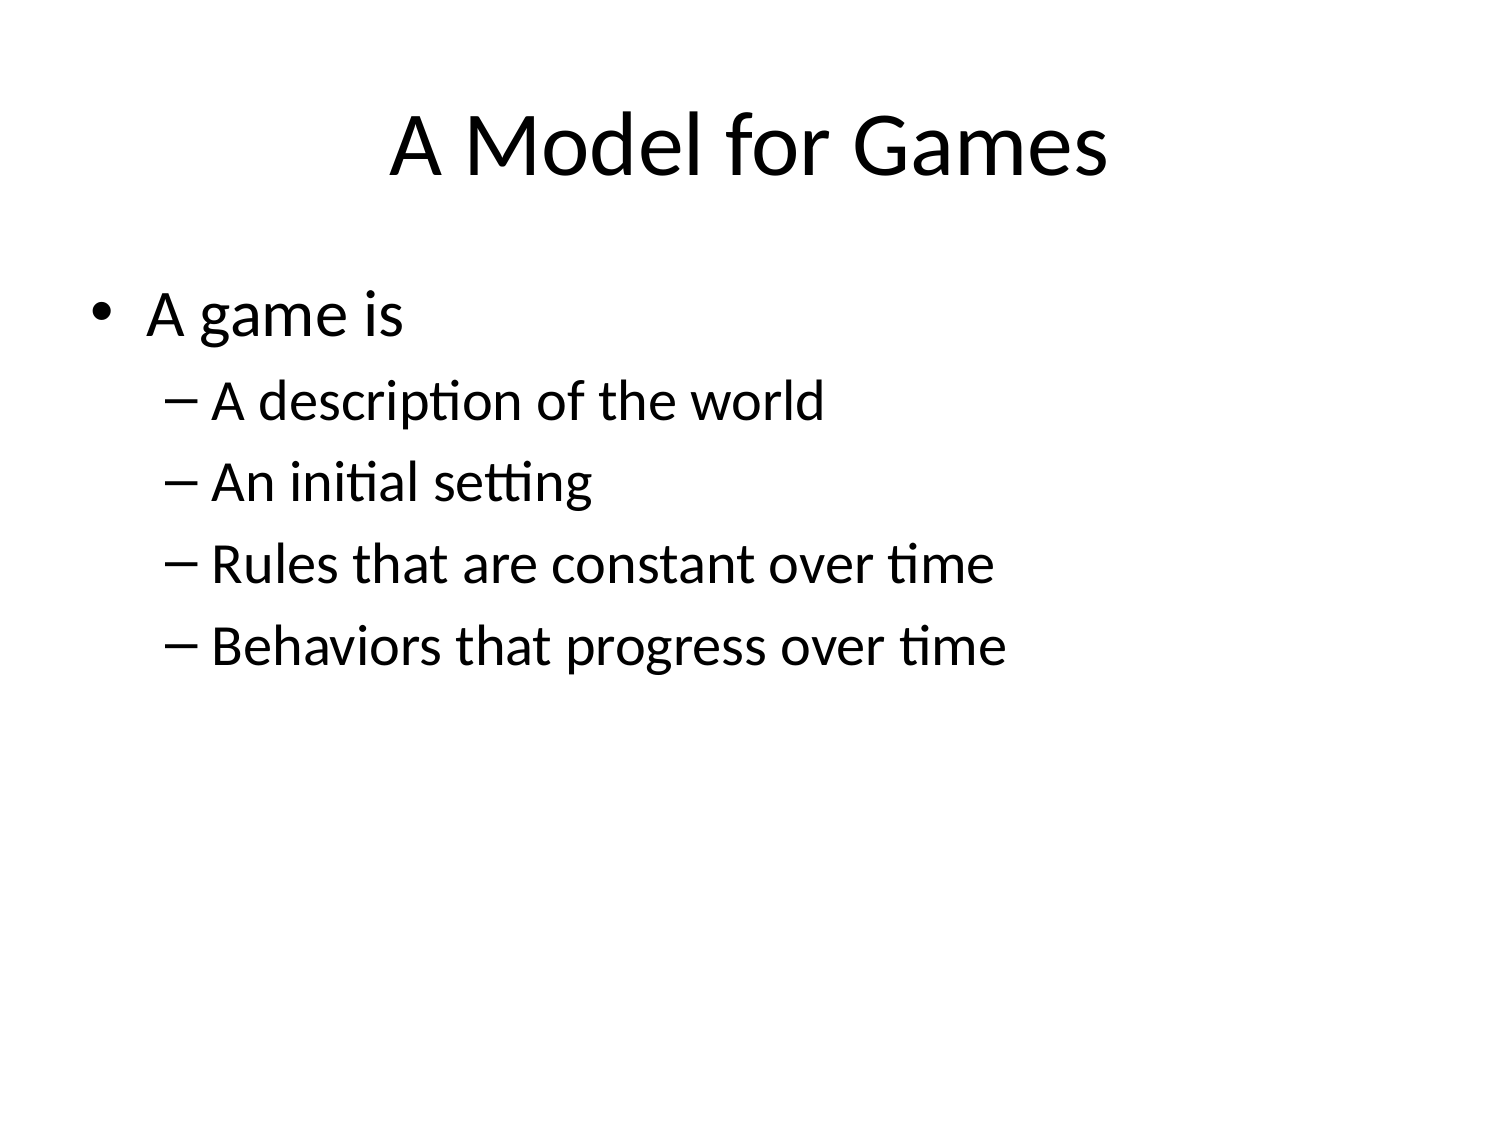

# A Model for Games
A game is
A description of the world
An initial setting
Rules that are constant over time
Behaviors that progress over time